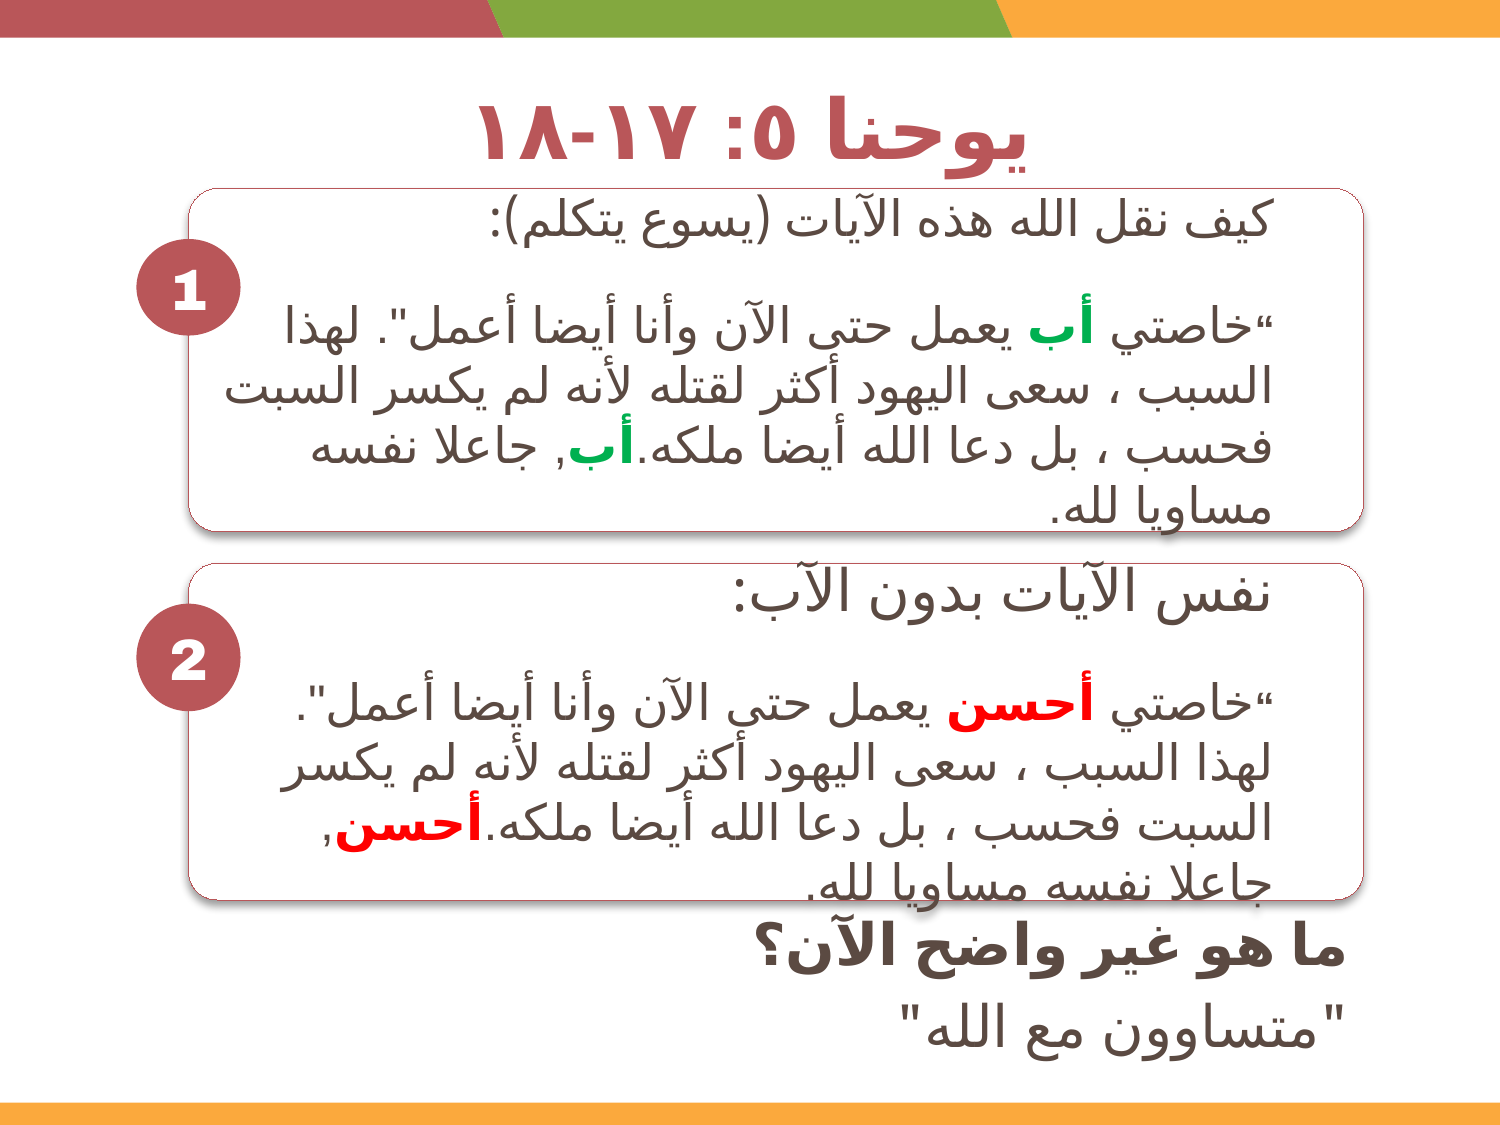

# يوحنا ٥: ١٧-١٨
كيف نقل الله هذه الآيات (يسوع يتكلم):

“خاصتي أب يعمل حتى الآن وأنا أيضا أعمل". لهذا السبب ، سعى اليهود أكثر لقتله لأنه لم يكسر السبت فحسب ، بل دعا الله أيضا ملكه.أب, جاعلا نفسه مساويا لله.
1
نفس الآيات بدون الآب:

“خاصتي أحسن يعمل حتى الآن وأنا أيضا أعمل". لهذا السبب ، سعى اليهود أكثر لقتله لأنه لم يكسر السبت فحسب ، بل دعا الله أيضا ملكه.أحسن, جاعلا نفسه مساويا لله.
2
ما هو غير واضح الآن؟
"متساوون مع الله"